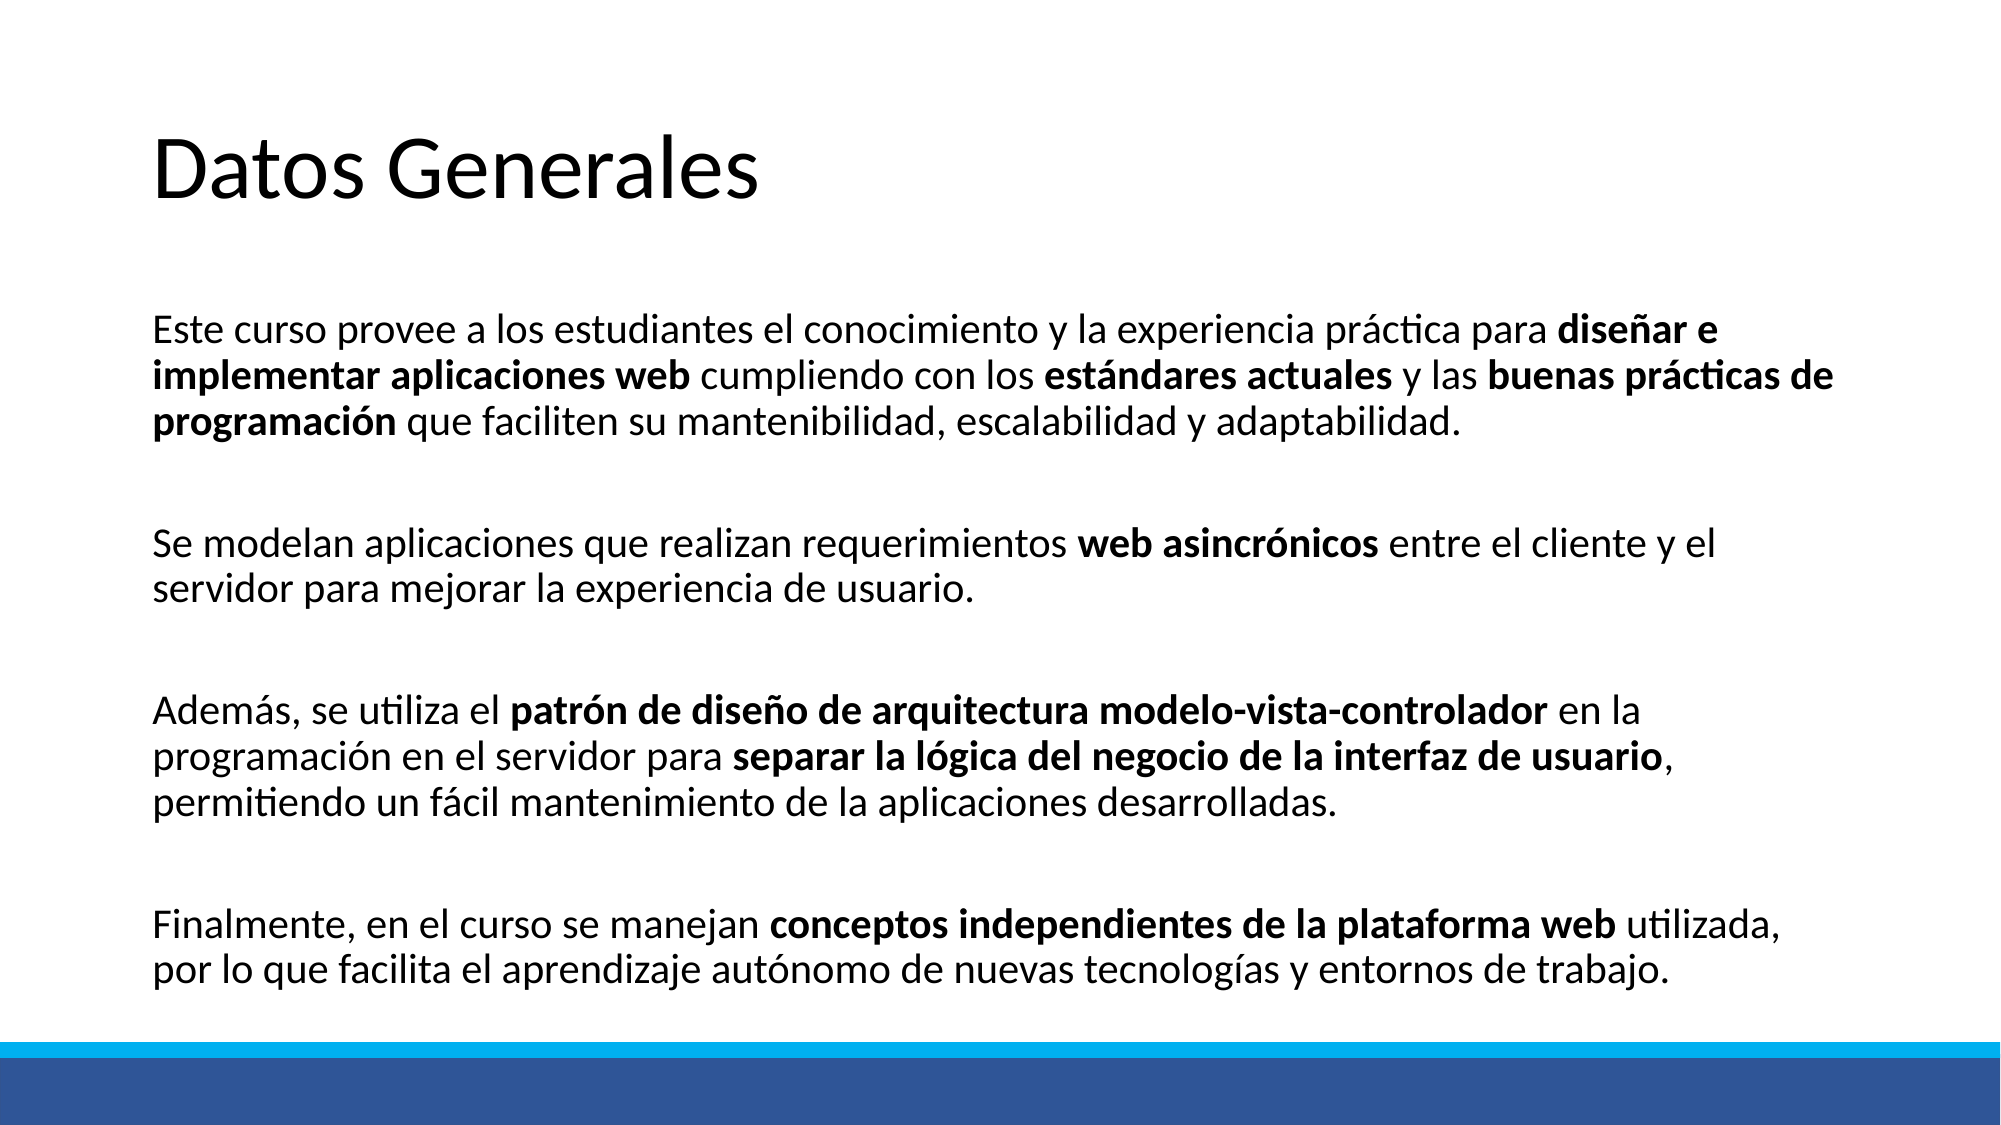

# Datos Generales
Este curso provee a los estudiantes el conocimiento y la experiencia práctica para diseñar e implementar aplicaciones web cumpliendo con los estándares actuales y las buenas prácticas de programación que faciliten su mantenibilidad, escalabilidad y adaptabilidad.

Se modelan aplicaciones que realizan requerimientos web asincrónicos entre el cliente y el servidor para mejorar la experiencia de usuario.

Además, se utiliza el patrón de diseño de arquitectura modelo-vista-controlador en la programación en el servidor para separar la lógica del negocio de la interfaz de usuario, permitiendo un fácil mantenimiento de la aplicaciones desarrolladas.

Finalmente, en el curso se manejan conceptos independientes de la plataforma web utilizada, por lo que facilita el aprendizaje autónomo de nuevas tecnologías y entornos de trabajo.